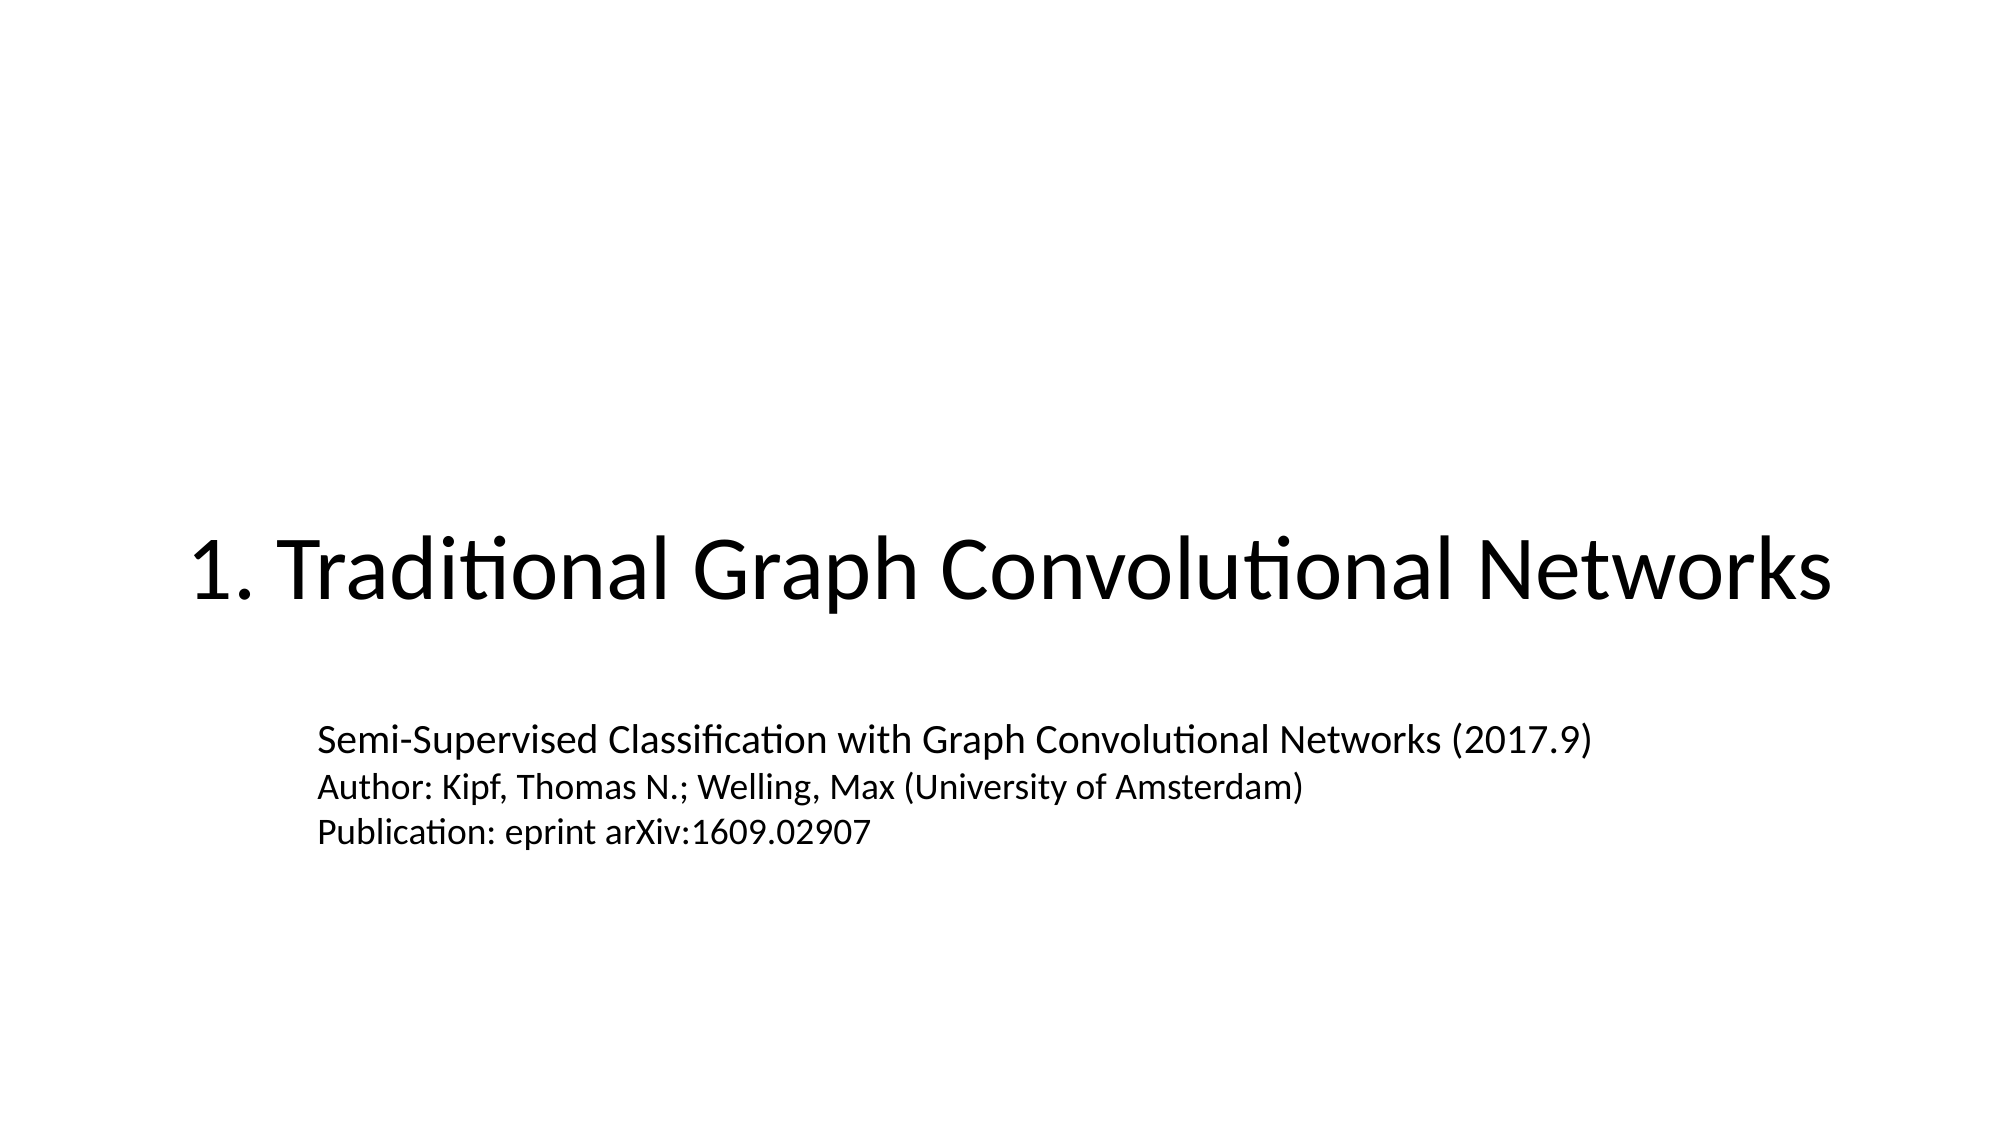

# 1. Traditional Graph Convolutional Networks
Semi-Supervised Classification with Graph Convolutional Networks (2017.9)
Author: Kipf, Thomas N.; Welling, Max (University of Amsterdam)
Publication: eprint arXiv:1609.02907